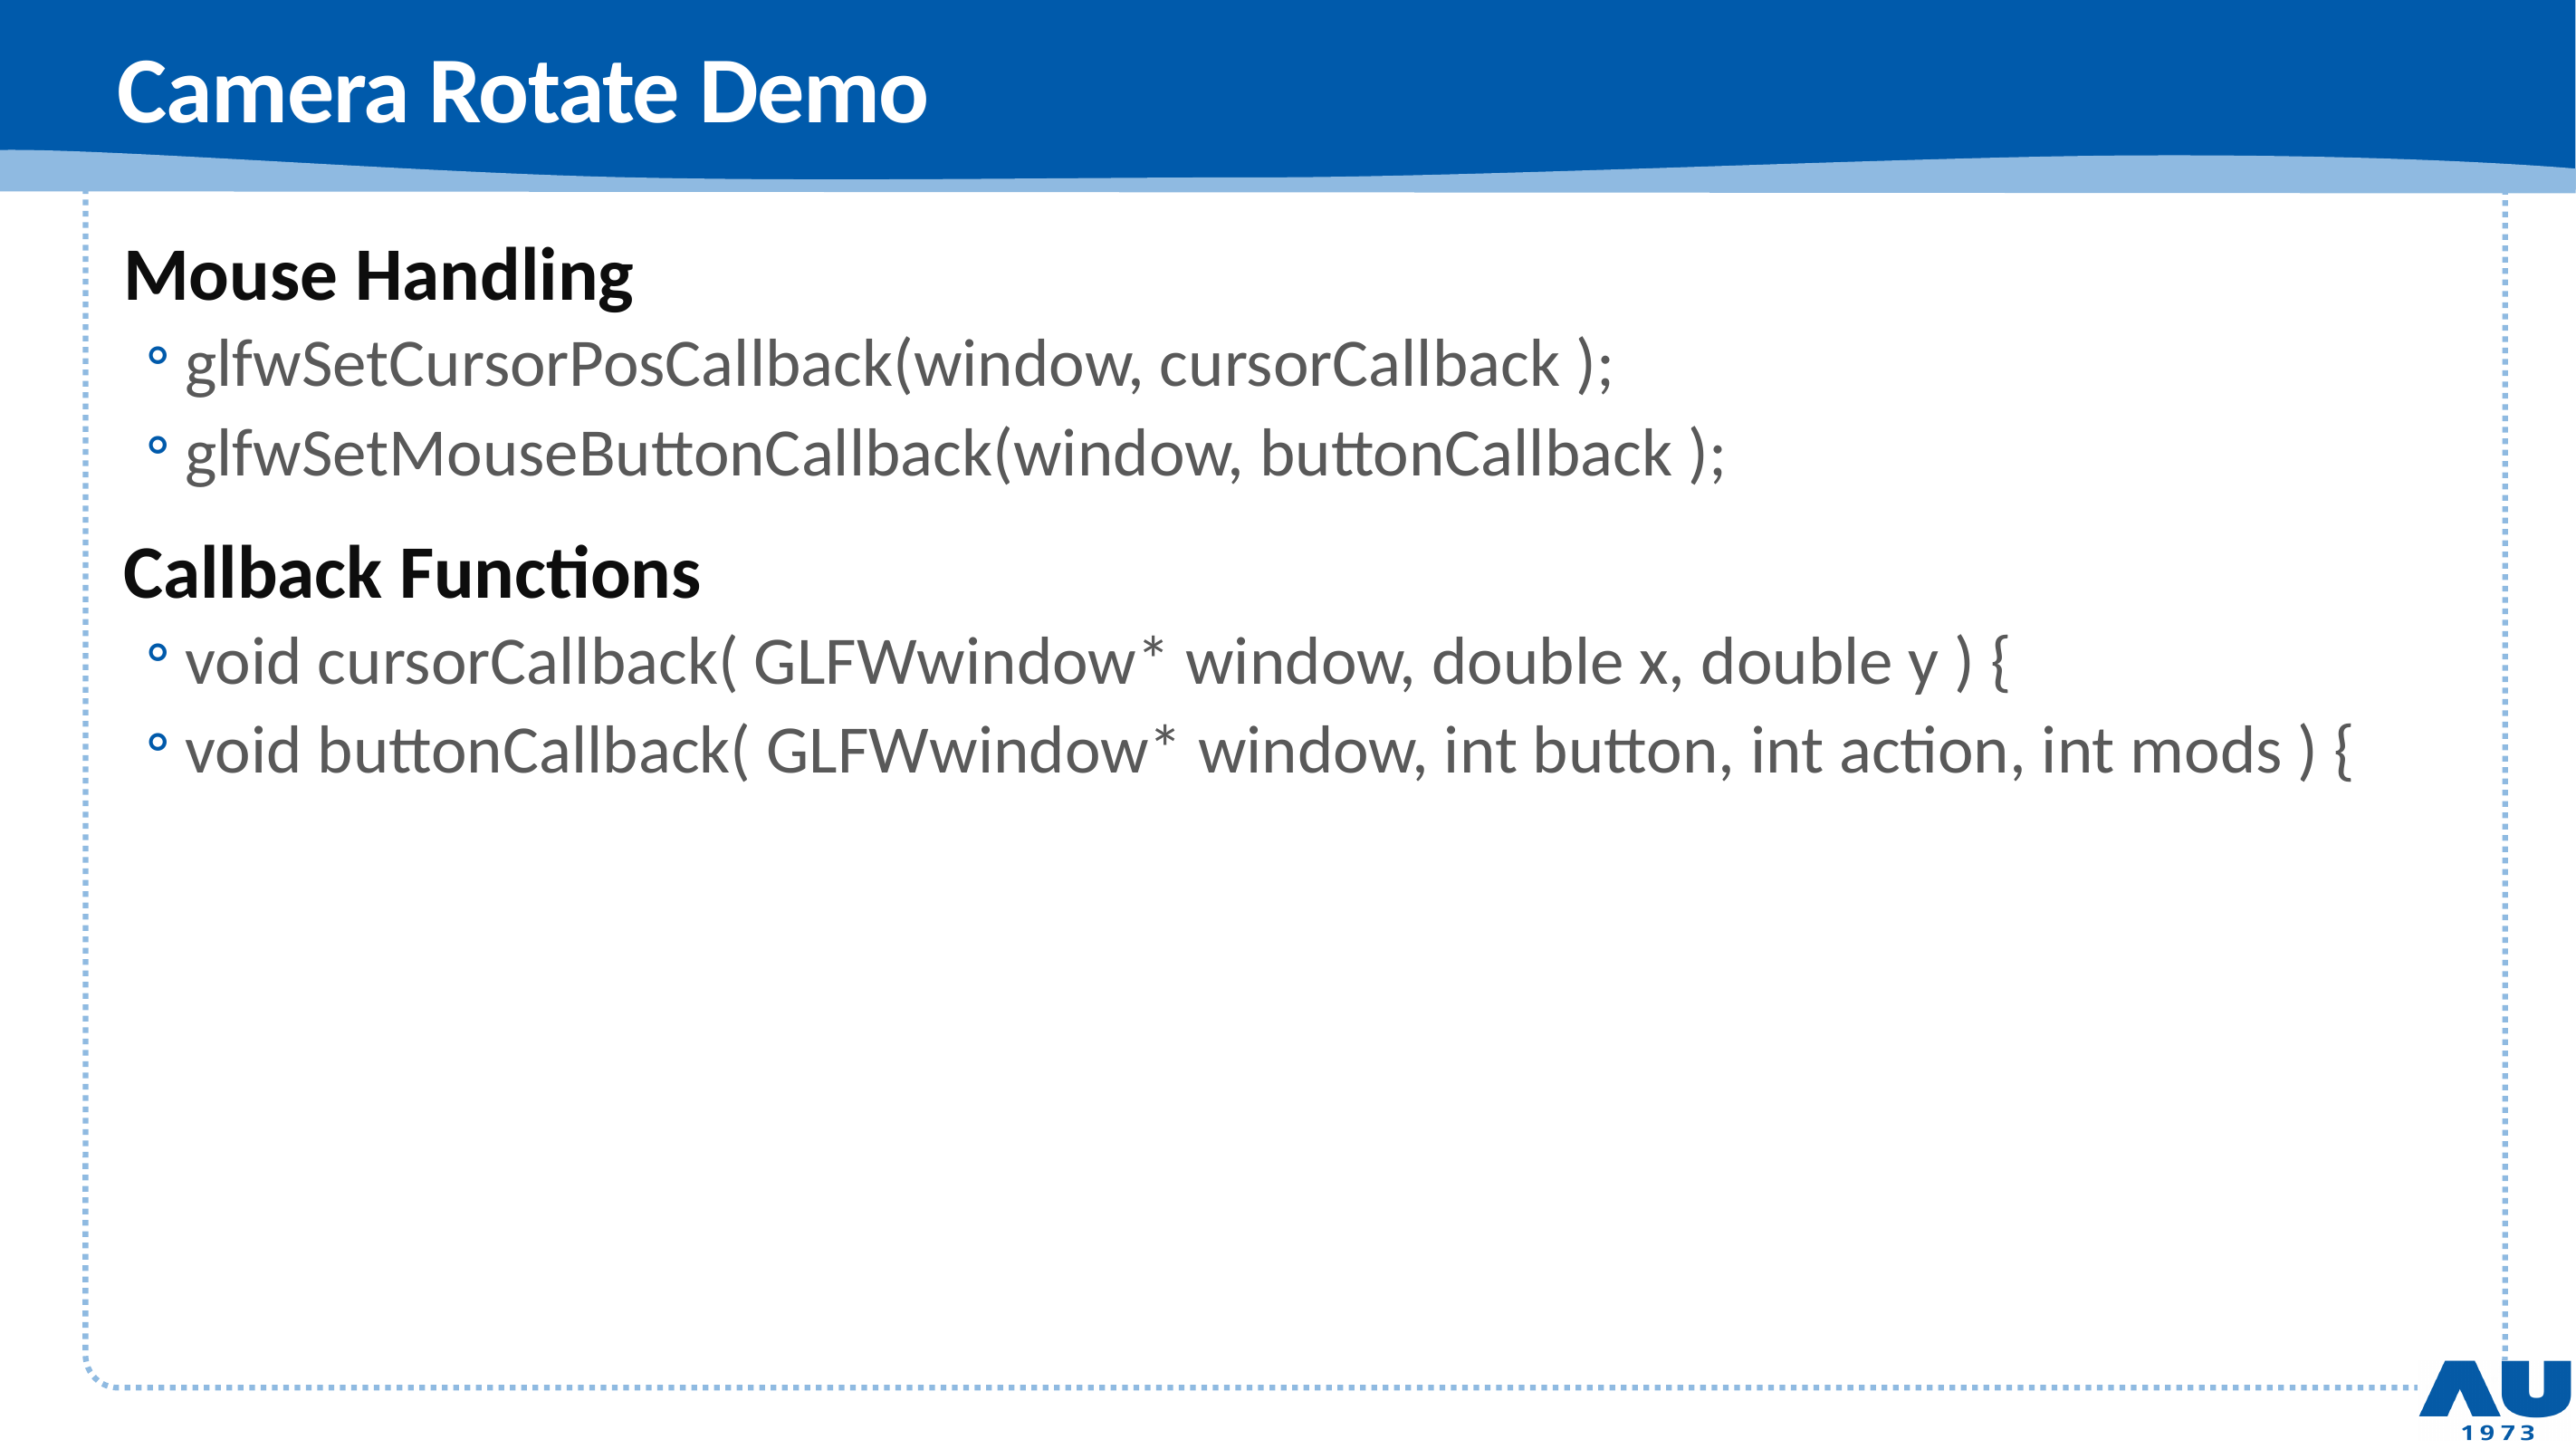

# Camera Rotate Demo
Mouse Handling
glfwSetCursorPosCallback(window, cursorCallback );
glfwSetMouseButtonCallback(window, buttonCallback );
Callback Functions
void cursorCallback( GLFWwindow* window, double x, double y ) {
void buttonCallback( GLFWwindow* window, int button, int action, int mods ) {